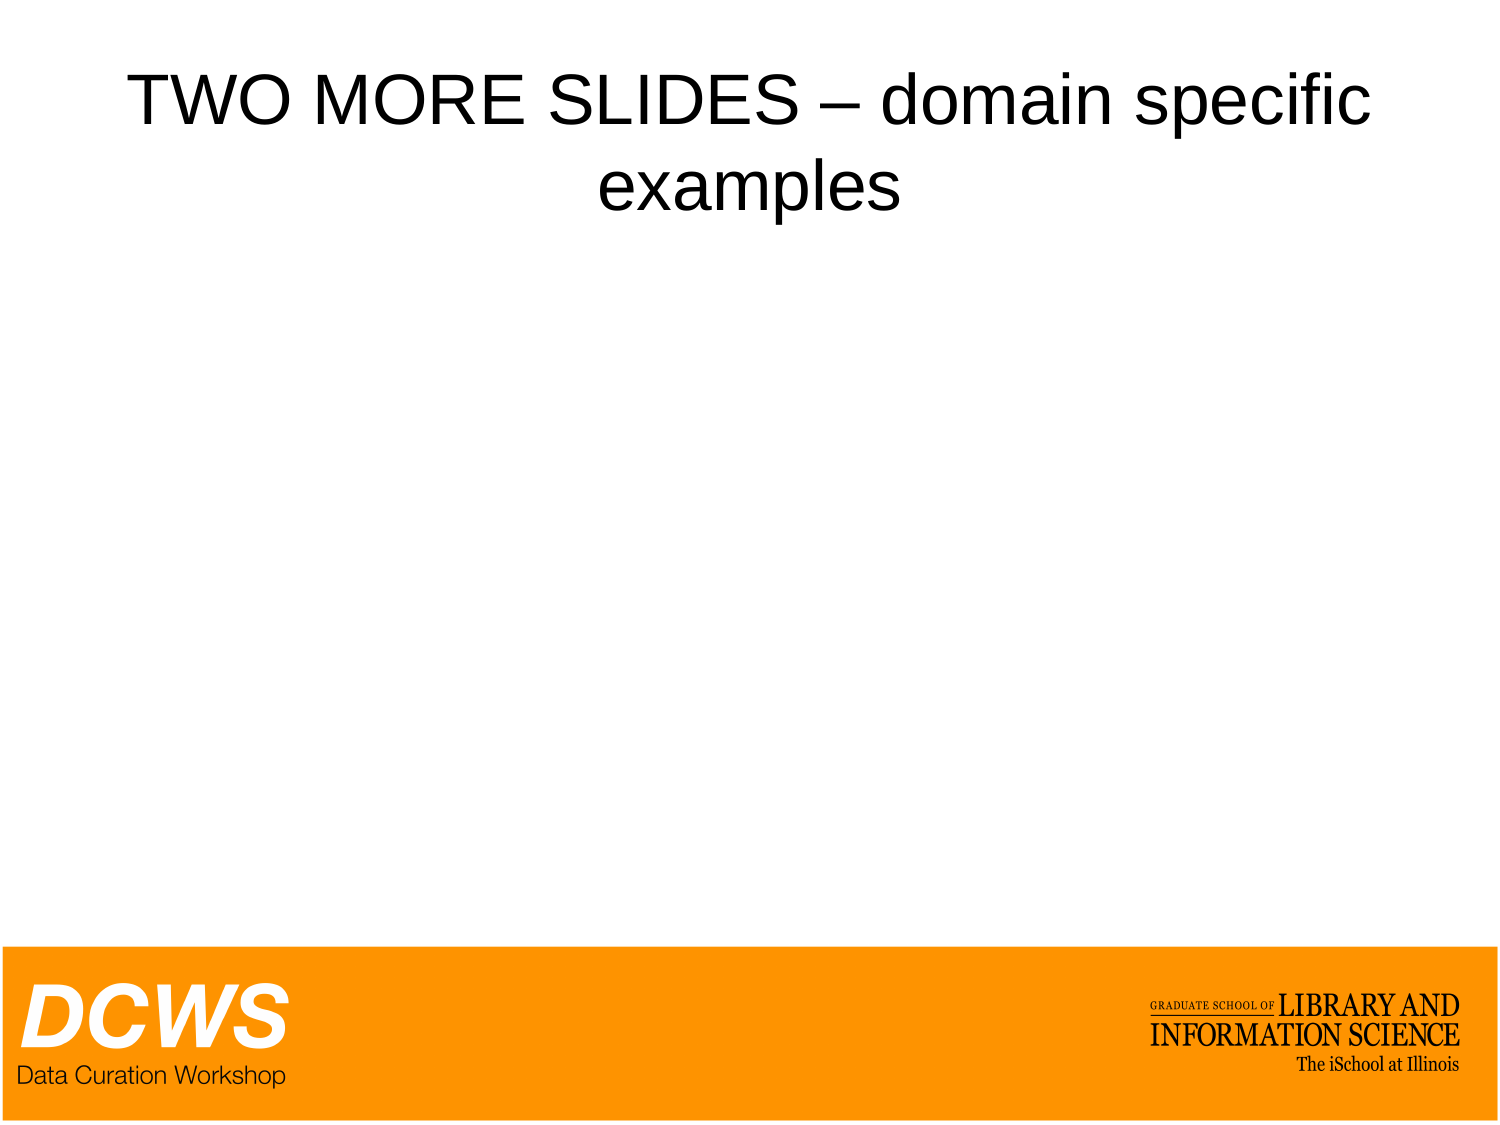

# TWO MORE SLIDES – domain specific examples